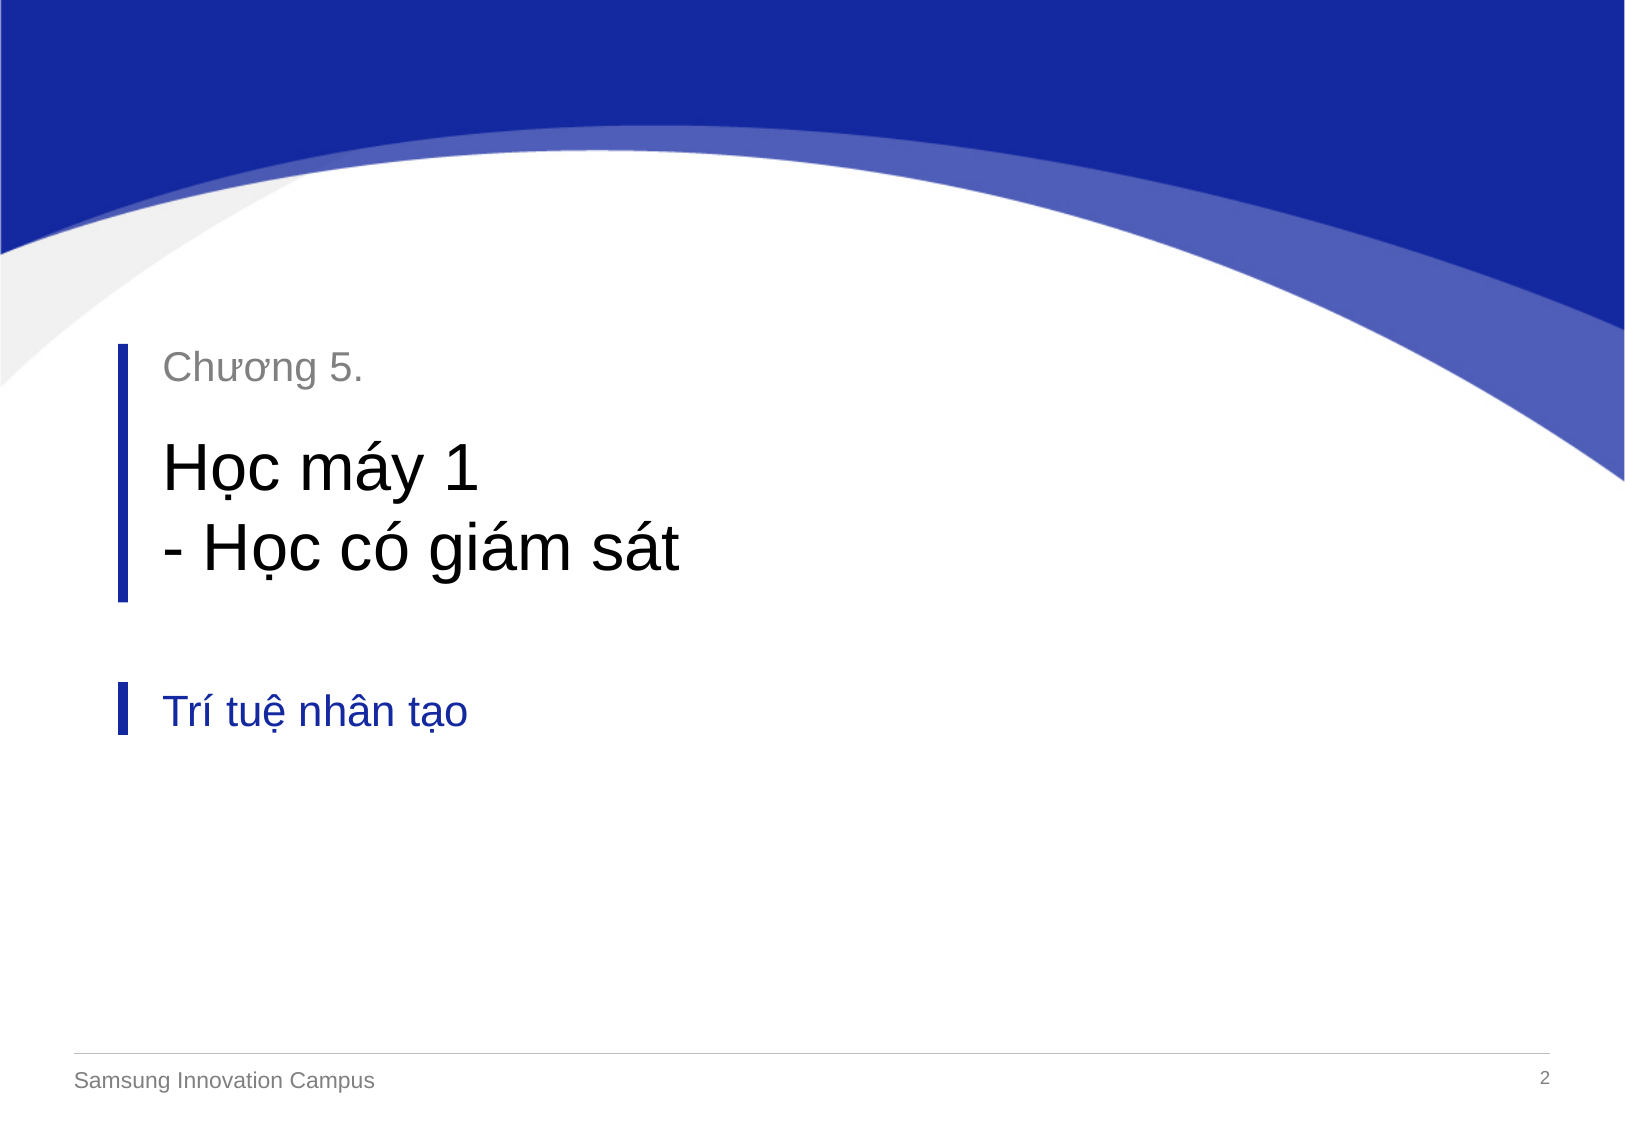

Chương 5.

Học máy 1
- Học có giám sát

Trí tuệ nhân tạo